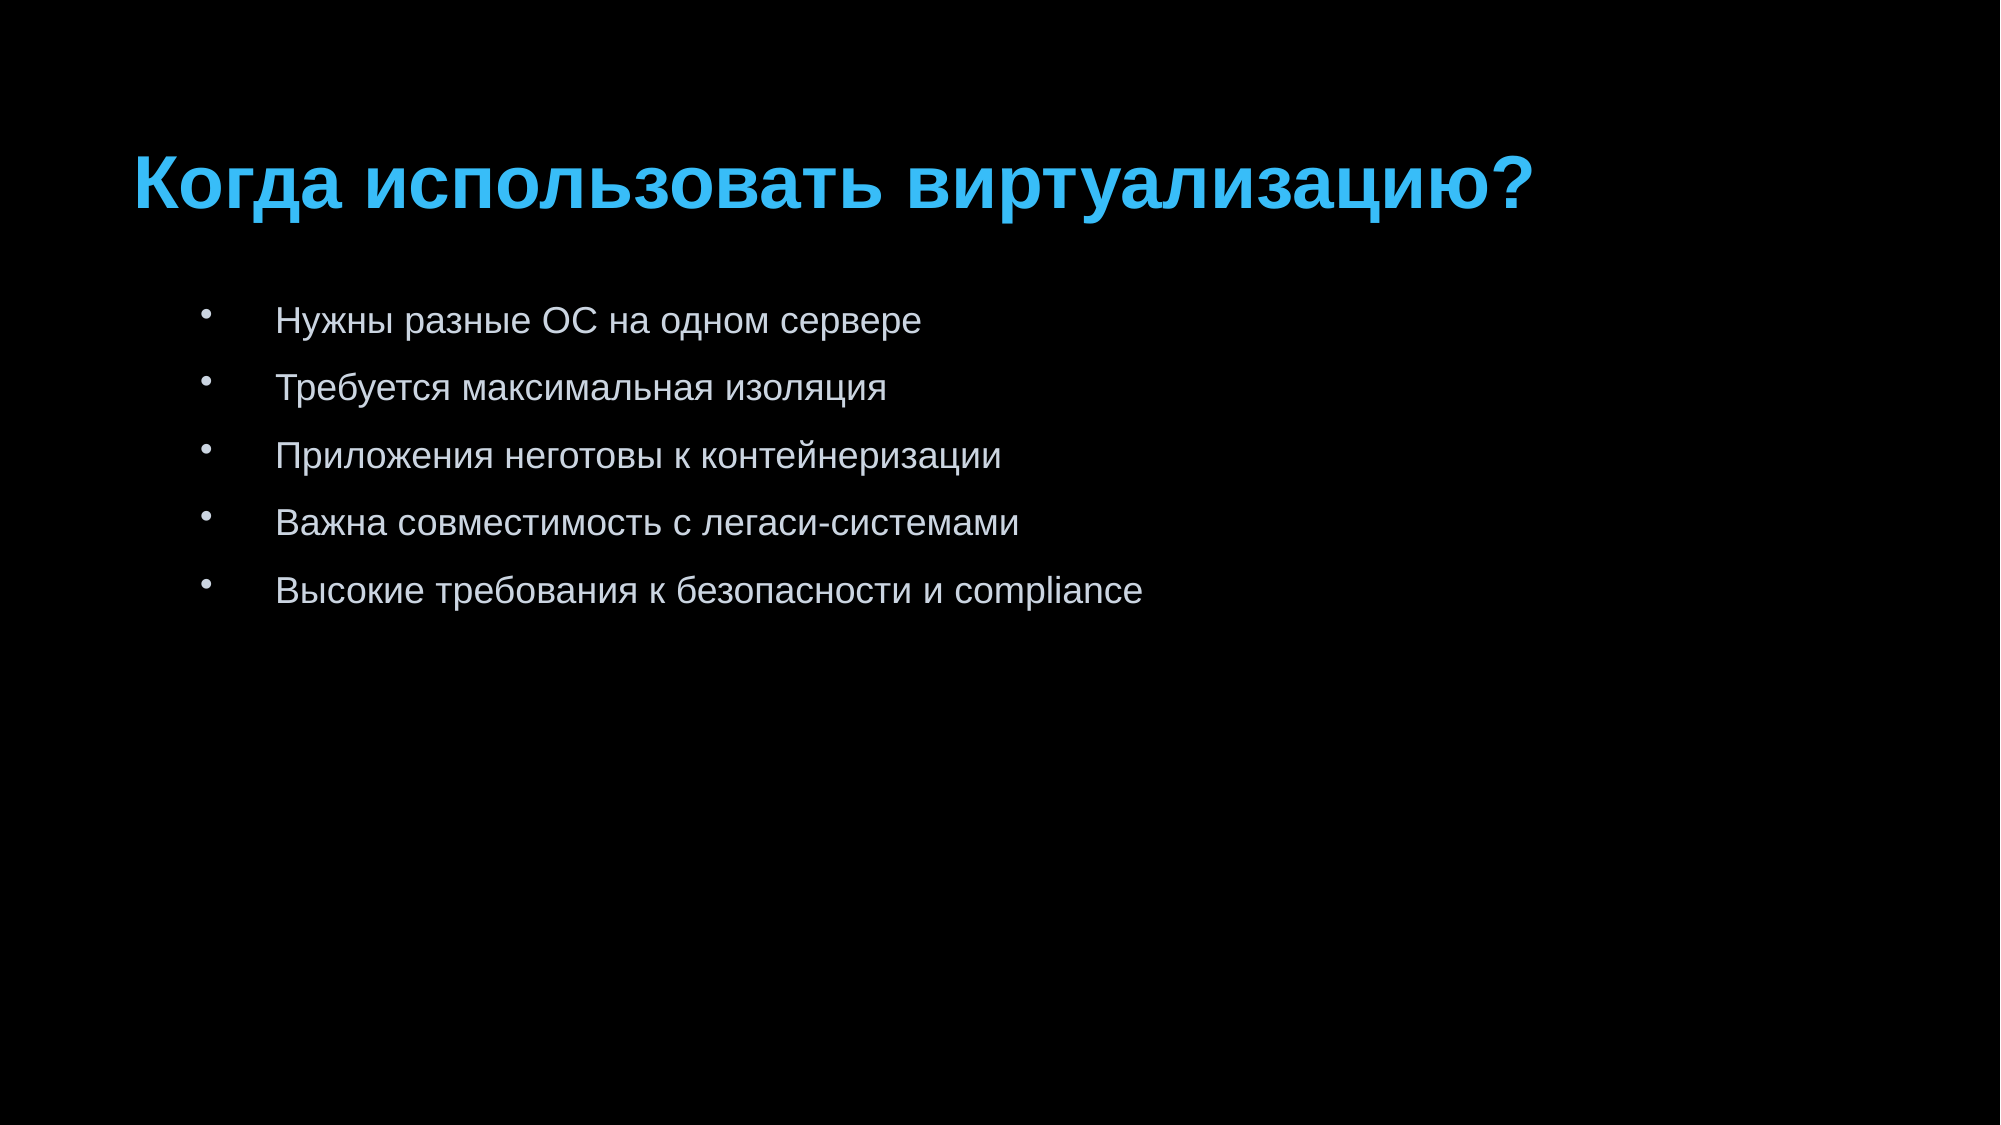

Когда использовать виртуализацию?
Нужны разные ОС на одном сервере
Требуется максимальная изоляция
Приложения неготовы к контейнеризации
Важна совместимость с легаси-системами
Высокие требования к безопасности и compliance